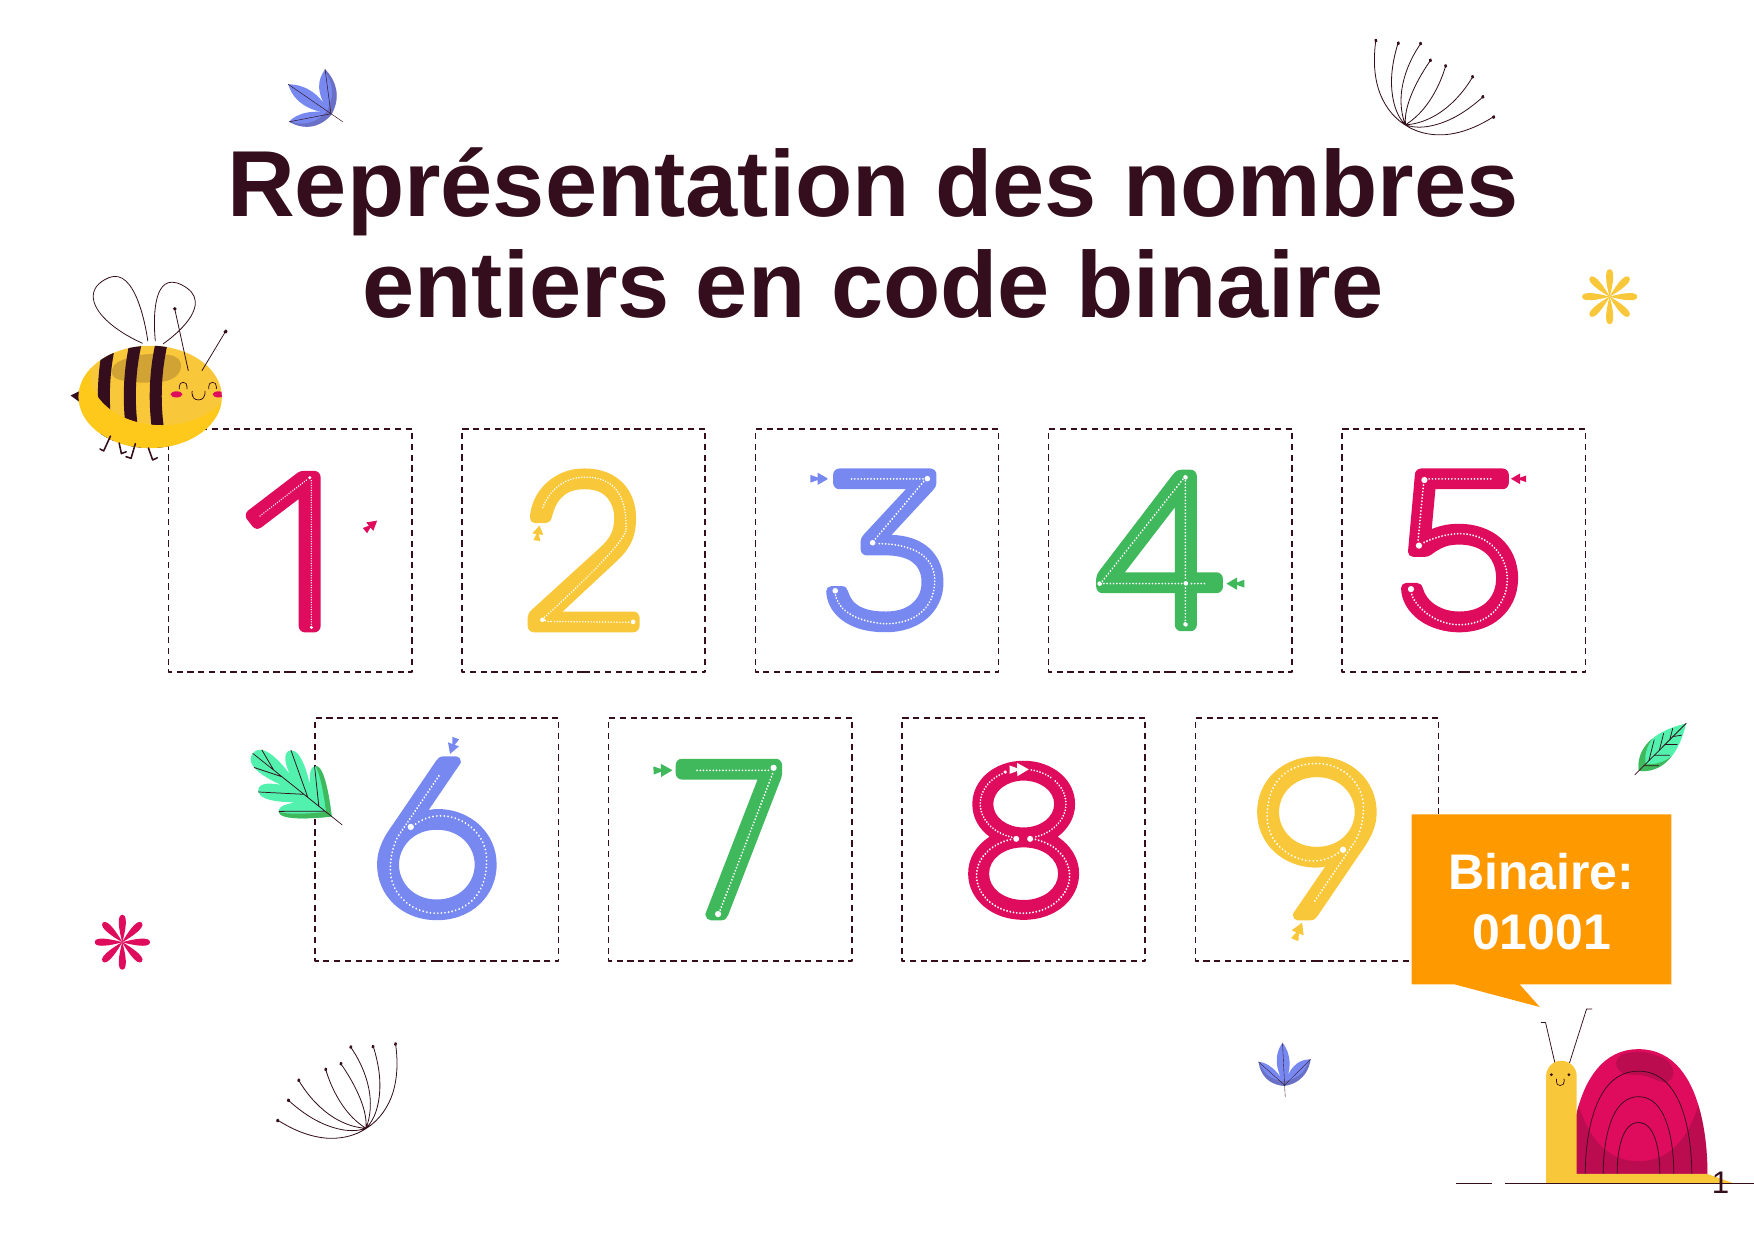

# Représentation des nombres entiers en code binaire

Binaire:
01001

1